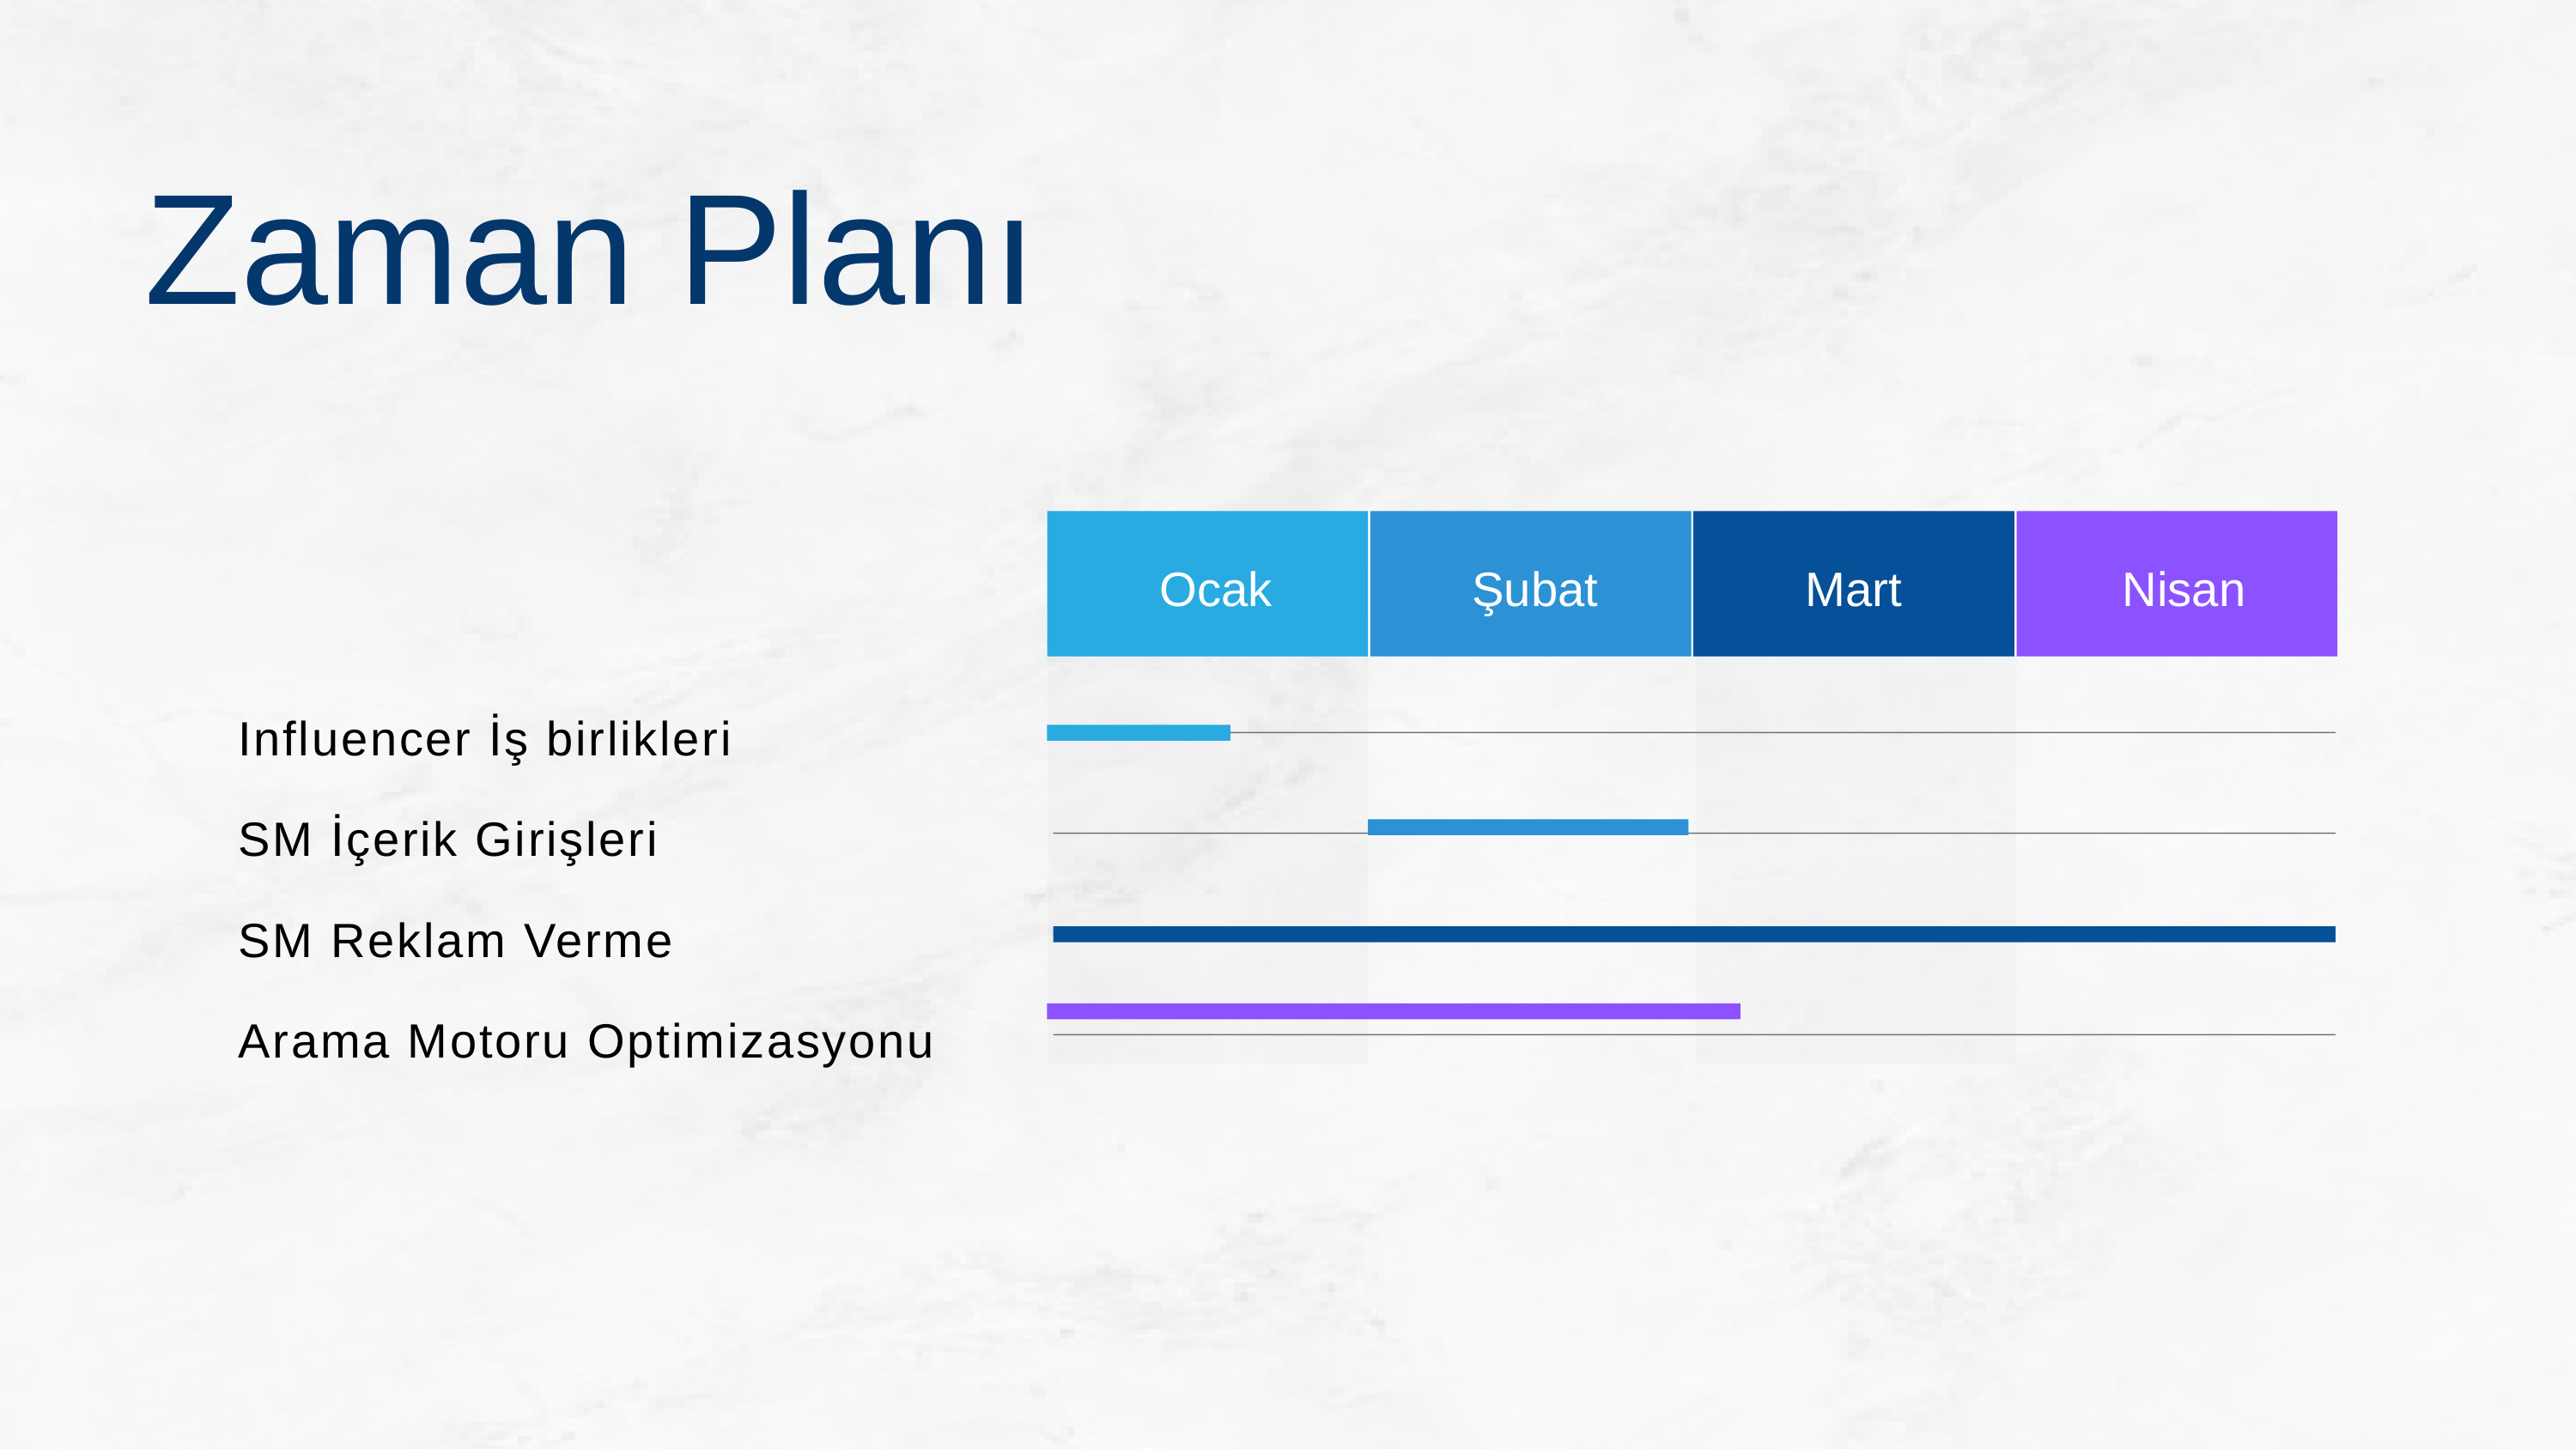

Zaman Planı

Ocak
Şubat
Mart
Nisan

Influencer İş birlikleri

SM İçerik Girişleri

SM Reklam Verme

Arama Motoru Optimizasyonu